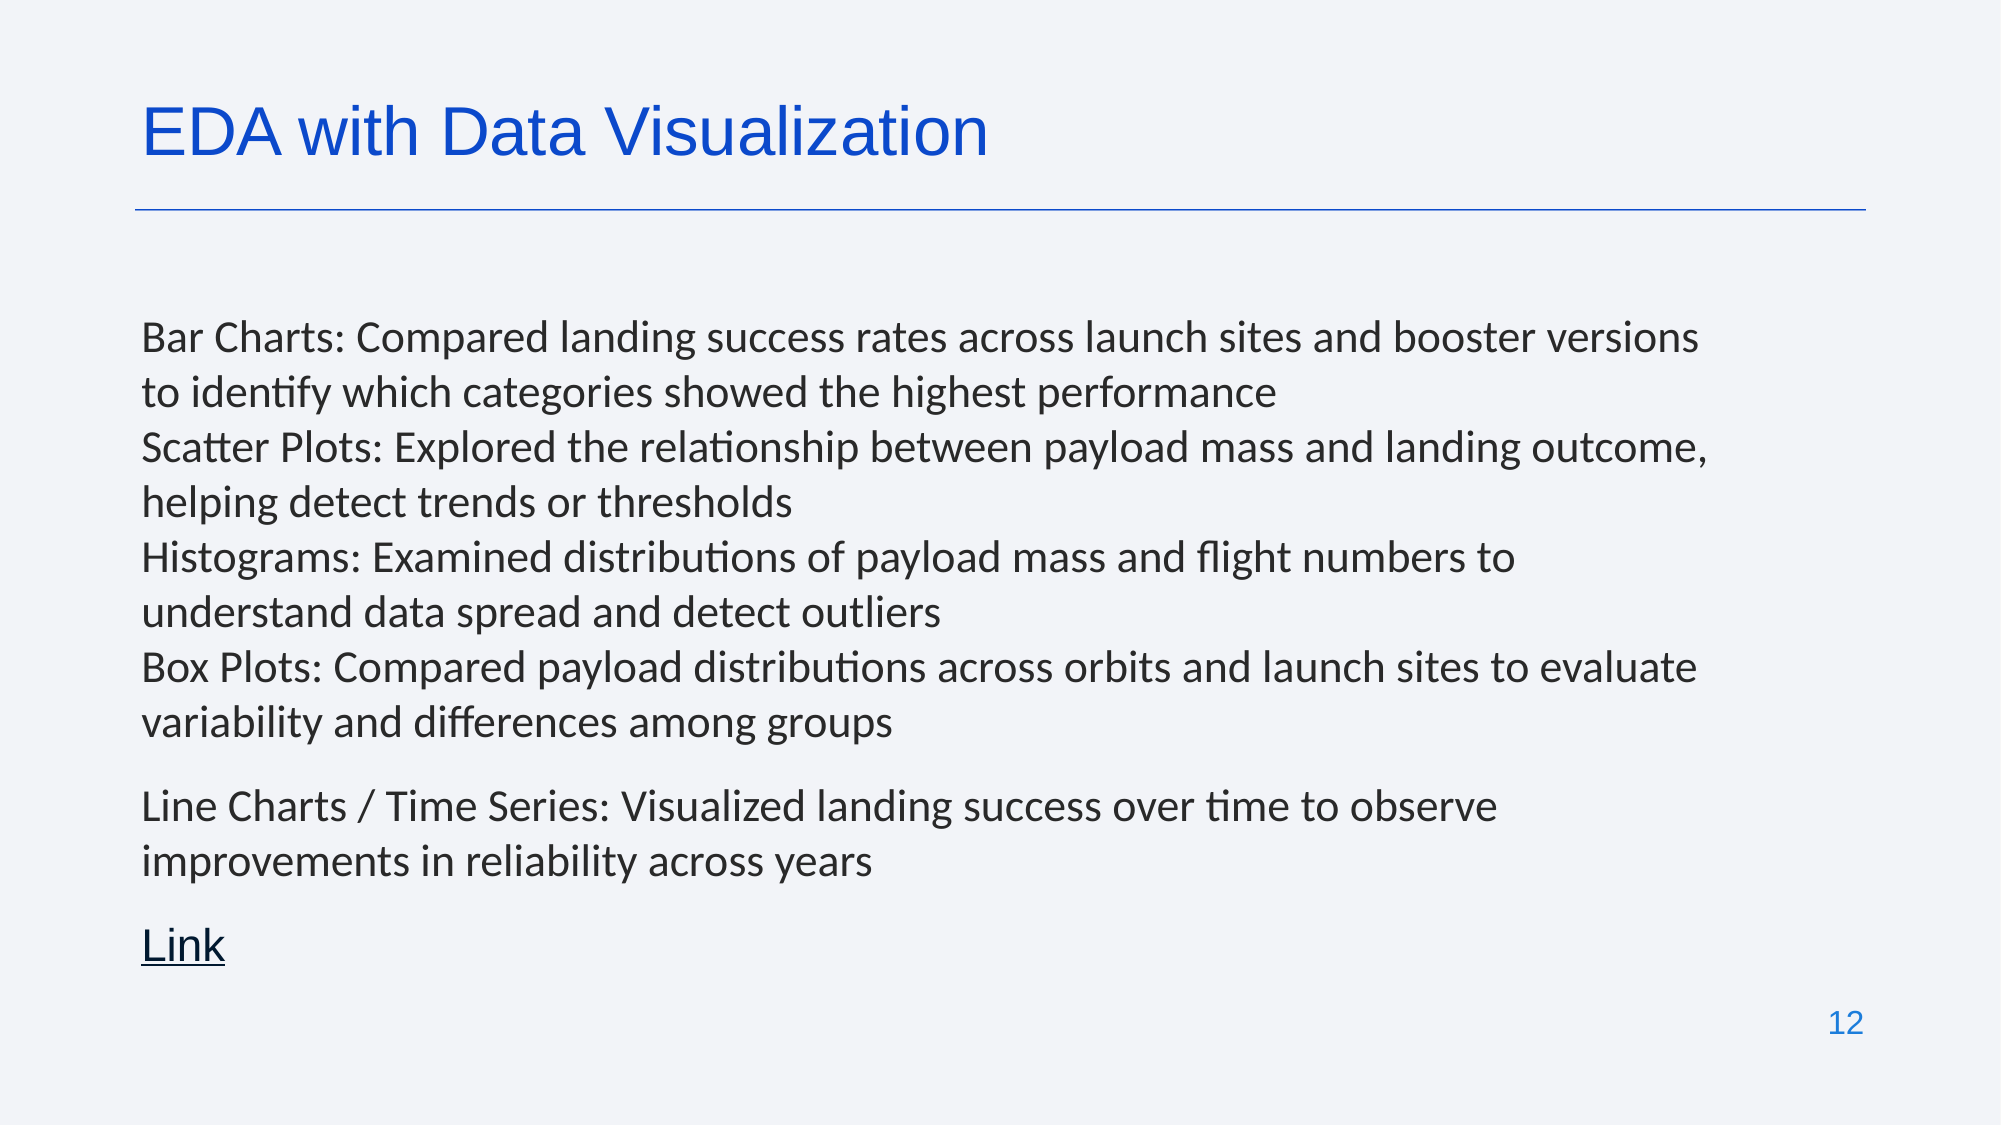

EDA with Data Visualization
Bar Charts: Compared landing success rates across launch sites and booster versions to identify which categories showed the highest performance
Scatter Plots: Explored the relationship between payload mass and landing outcome, helping detect trends or thresholds
Histograms: Examined distributions of payload mass and flight numbers to understand data spread and detect outliers
Box Plots: Compared payload distributions across orbits and launch sites to evaluate variability and differences among groups
Line Charts / Time Series: Visualized landing success over time to observe improvements in reliability across years
Link

12